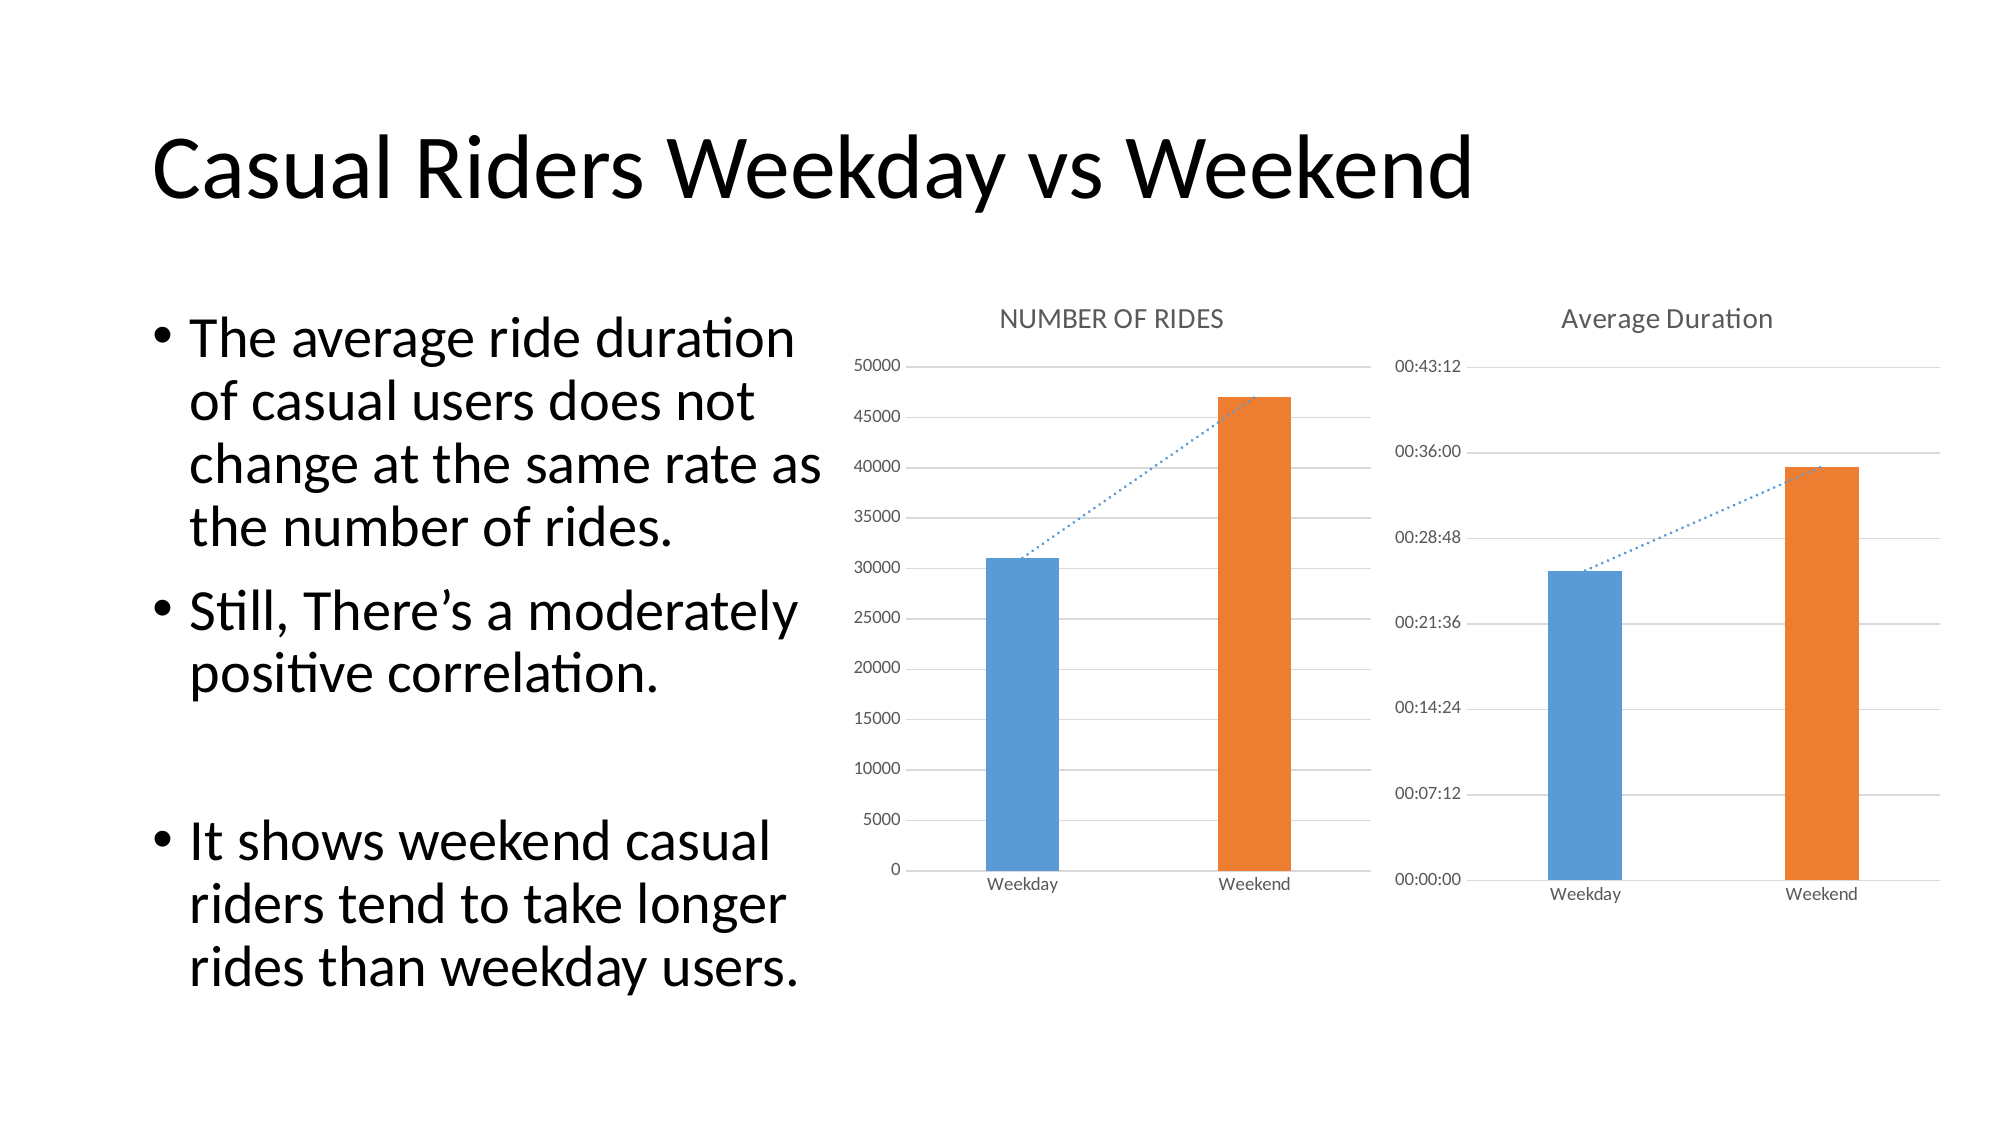

# Casual Riders Weekday vs Weekend

### Chart: NUMBER OF RIDES

| Category |  |
|---|---|
| Weekday | 31052.0 |
| Weekend | 46990.0 |

### Chart: Average Duration

| Category |  |
|---|---|
| Weekday | 0.018112308102656953 |
| Weekend | 0.024193763645535302 |
The average ride duration of casual users does not change at the same rate as the number of rides.
Still, There’s a moderately positive correlation.

It shows weekend casual riders tend to take longer rides than weekday users.